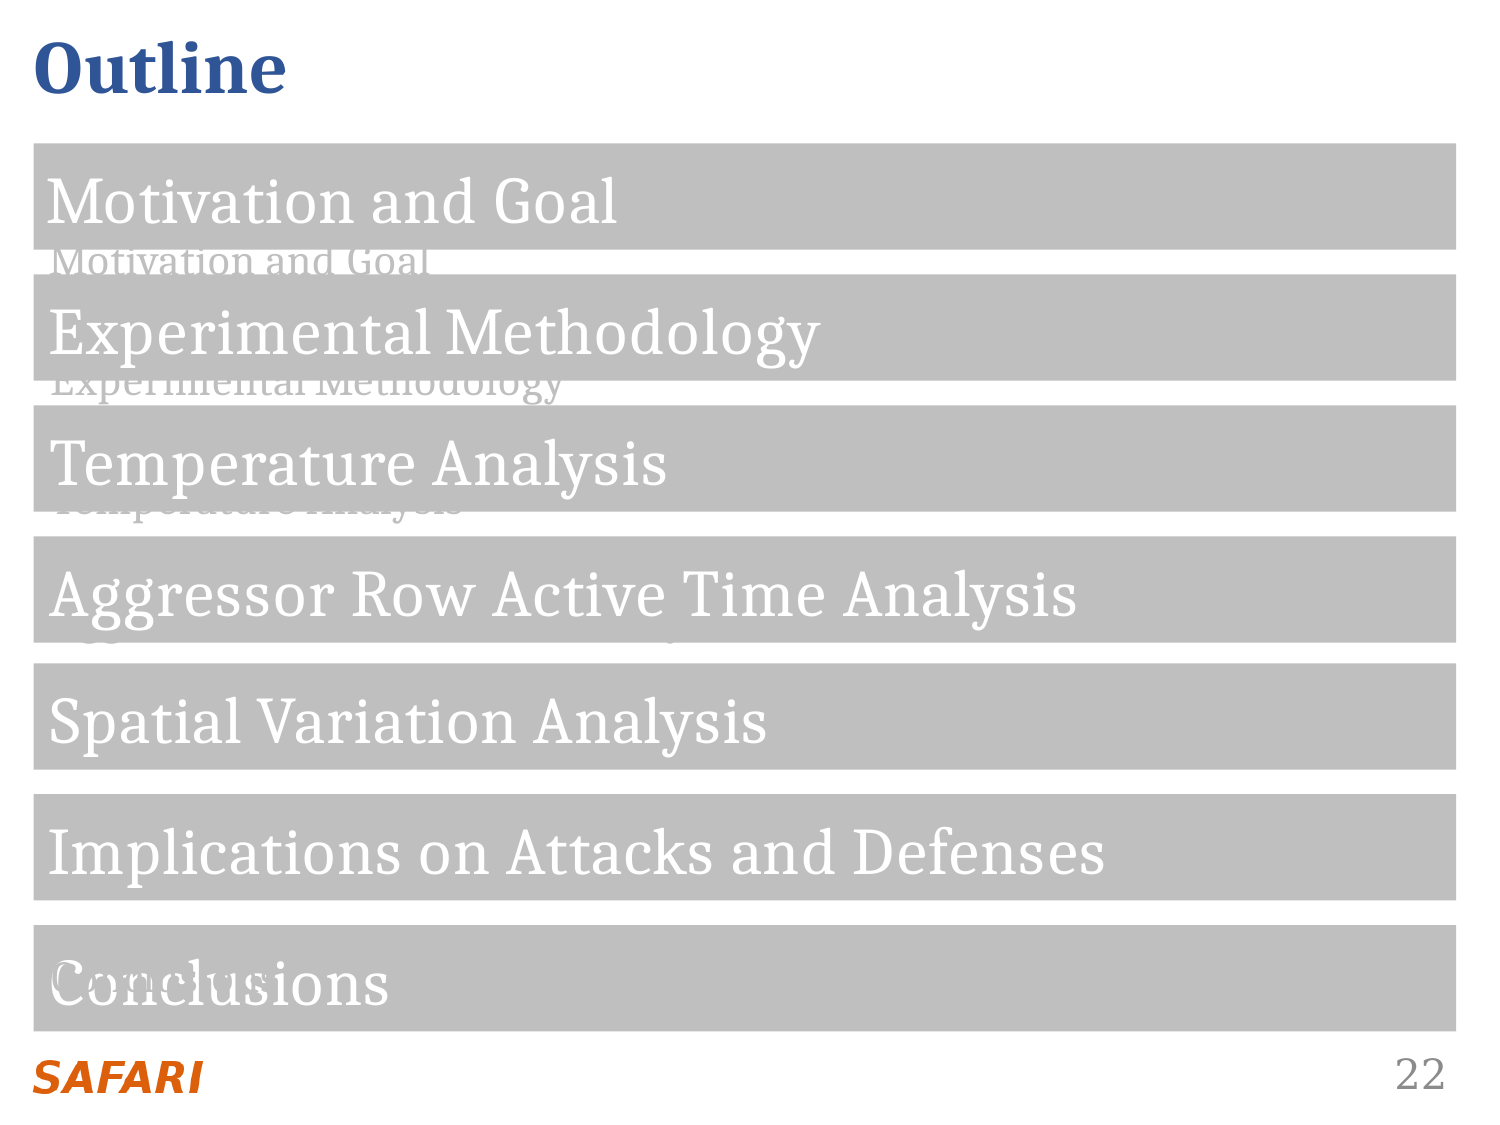

# Outline
Motivation and Goal
Motivation and Goal
Experimental Methodology
Temperature Analysis
Aggressor Row Active Time Analysis
Spatial Variation Analysis
Implications on Attacks and Defenses
Conclusions

Experimental Methodology
Temperature Analysis
Aggressor Row Active Time Analysis
Spatial Variation Analysis
Implications on Attacks and Defenses
Conclusions